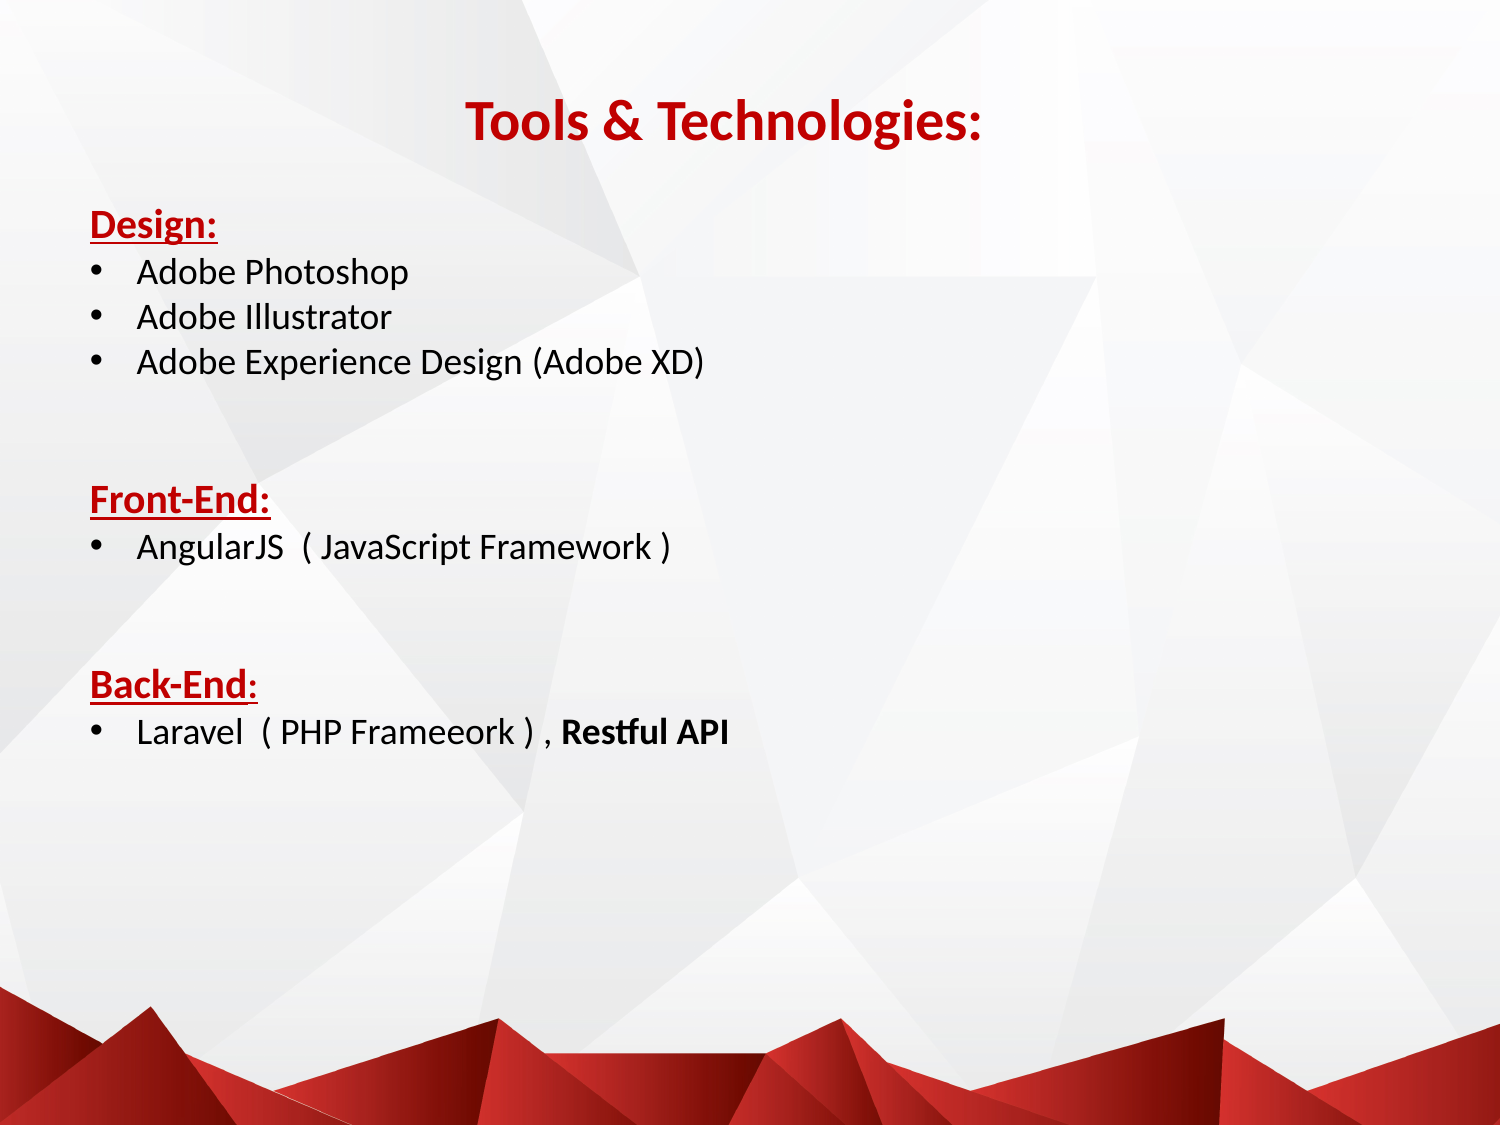

Tools & Technologies:

Design:
Adobe Photoshop
Adobe Illustrator
Adobe Experience Design (Adobe XD)

Front-End:
AngularJS  ( JavaScript Framework )

Back-End:
Laravel  ( PHP Frameeork ) , Restful API